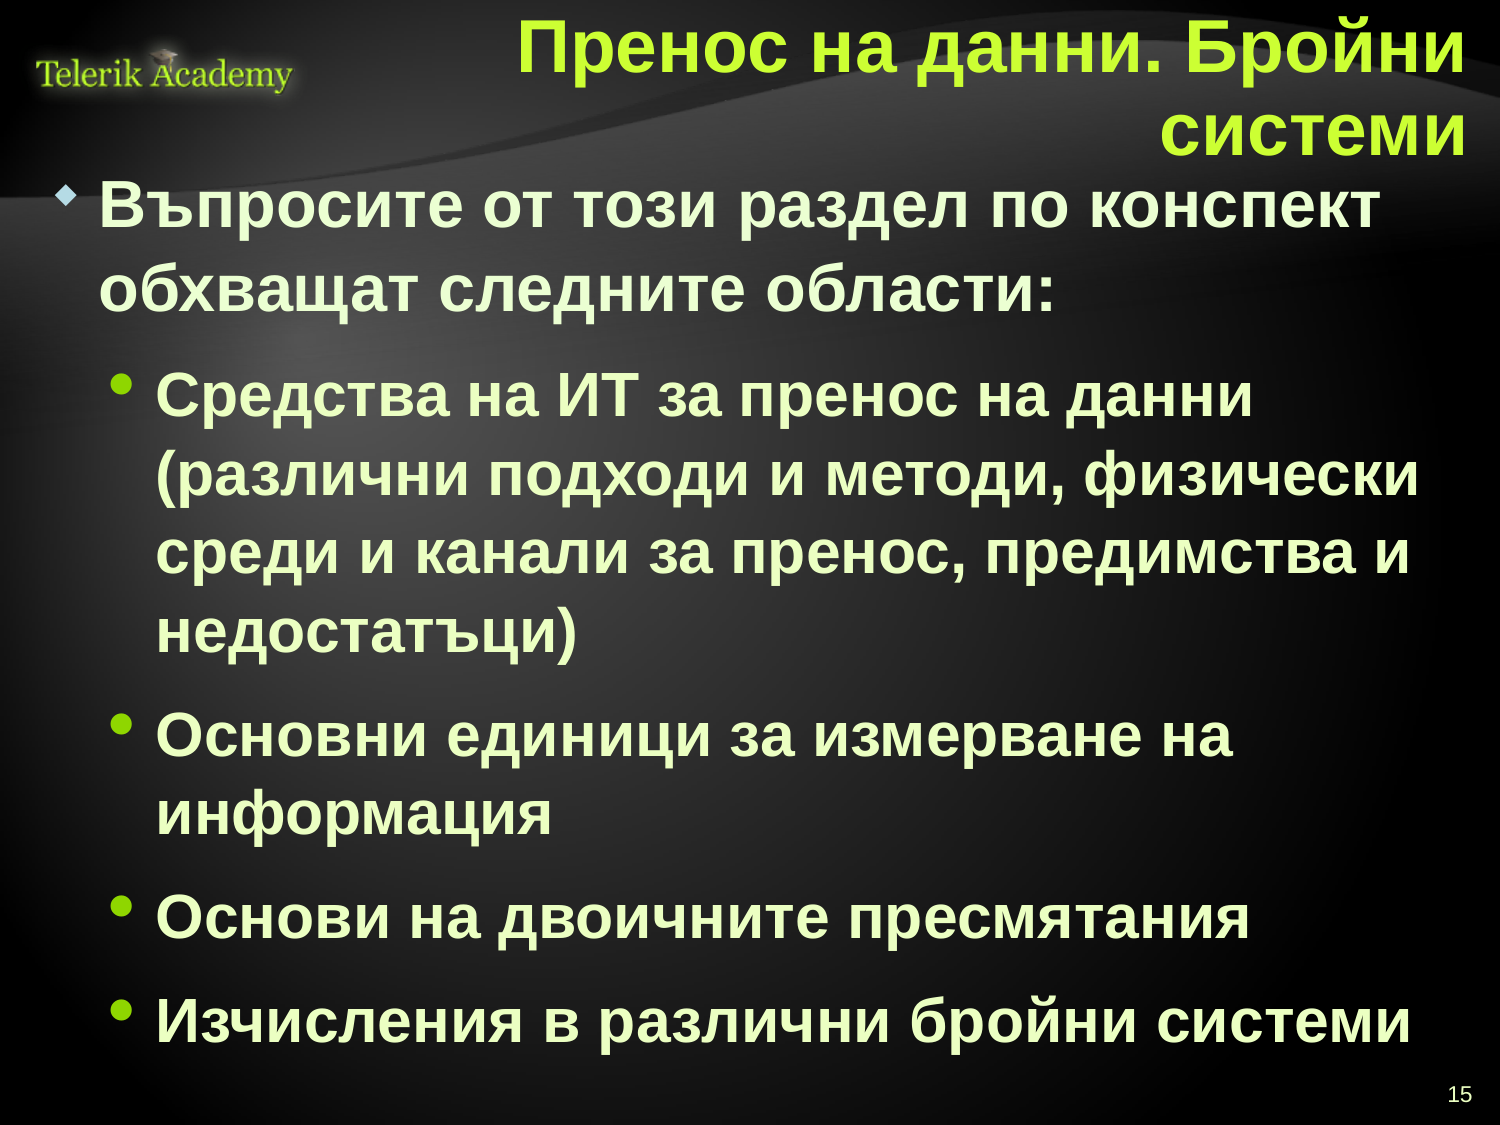

# Пренос на данни. Бройни системи
Въпросите от този раздел по конспект обхващат следните области:
Средства на ИТ за пренос на данни (различни подходи и методи, физически среди и канали за пренос, предимства и недостатъци)
Основни единици за измерване на информация
Основи на двоичните пресмятания
Изчисления в различни бройни системи
15